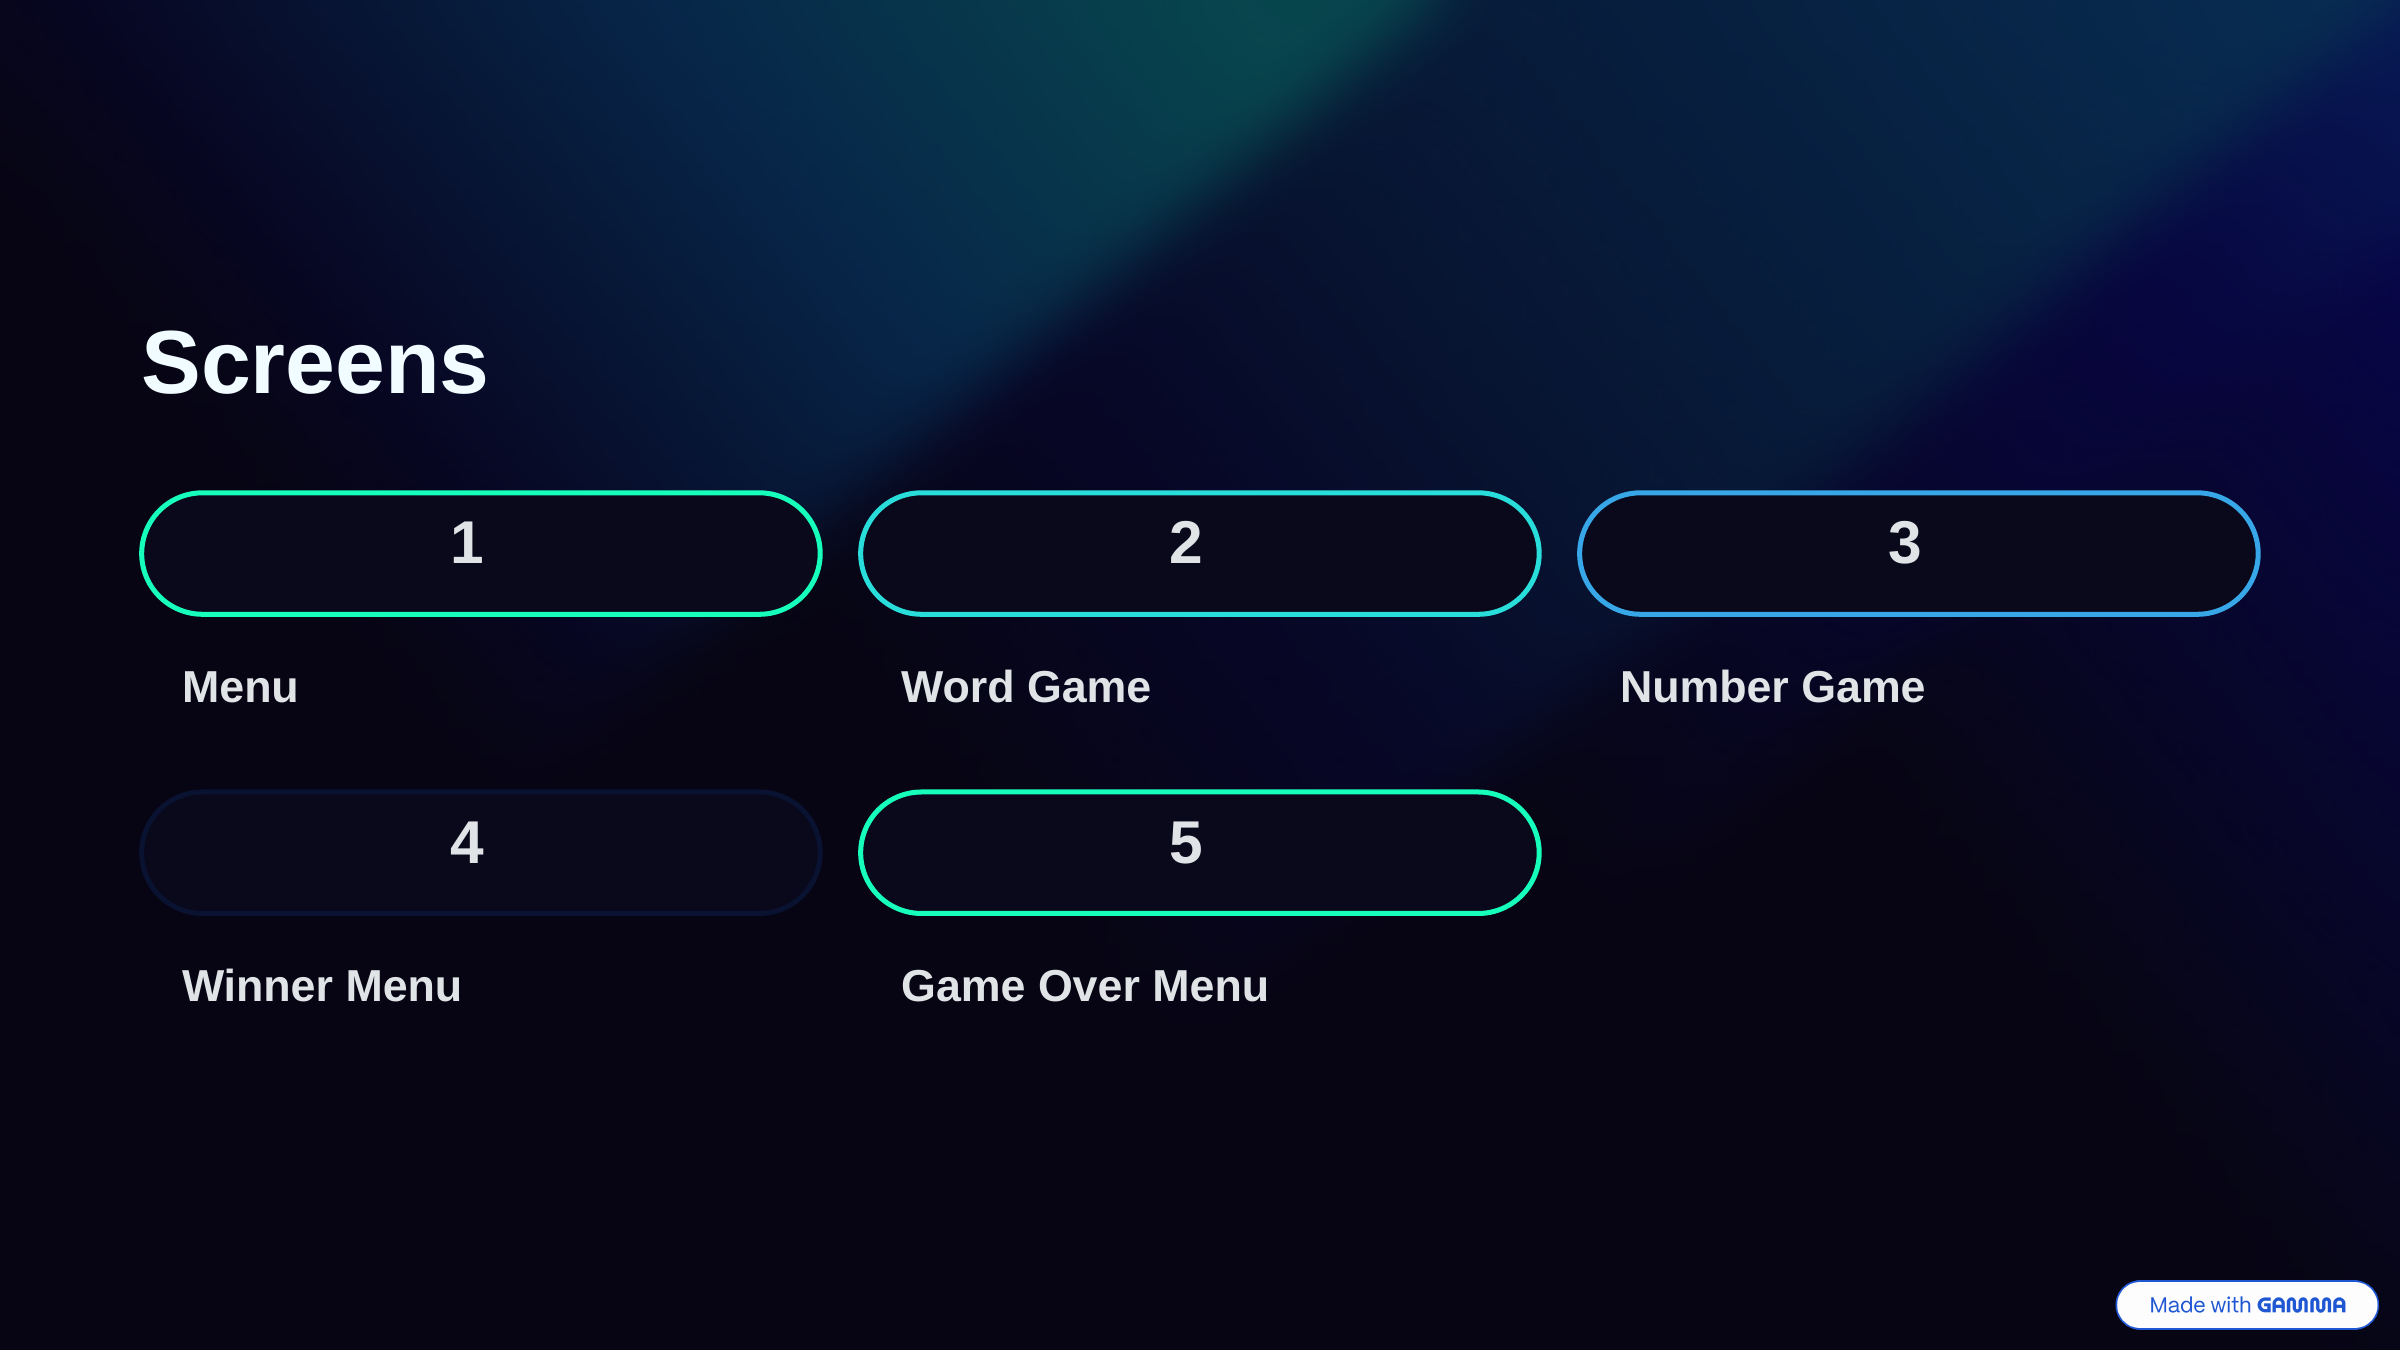

Screens

1
2
3
Menu
Word Game
Number Game

4
5
Winner Menu
Game Over Menu